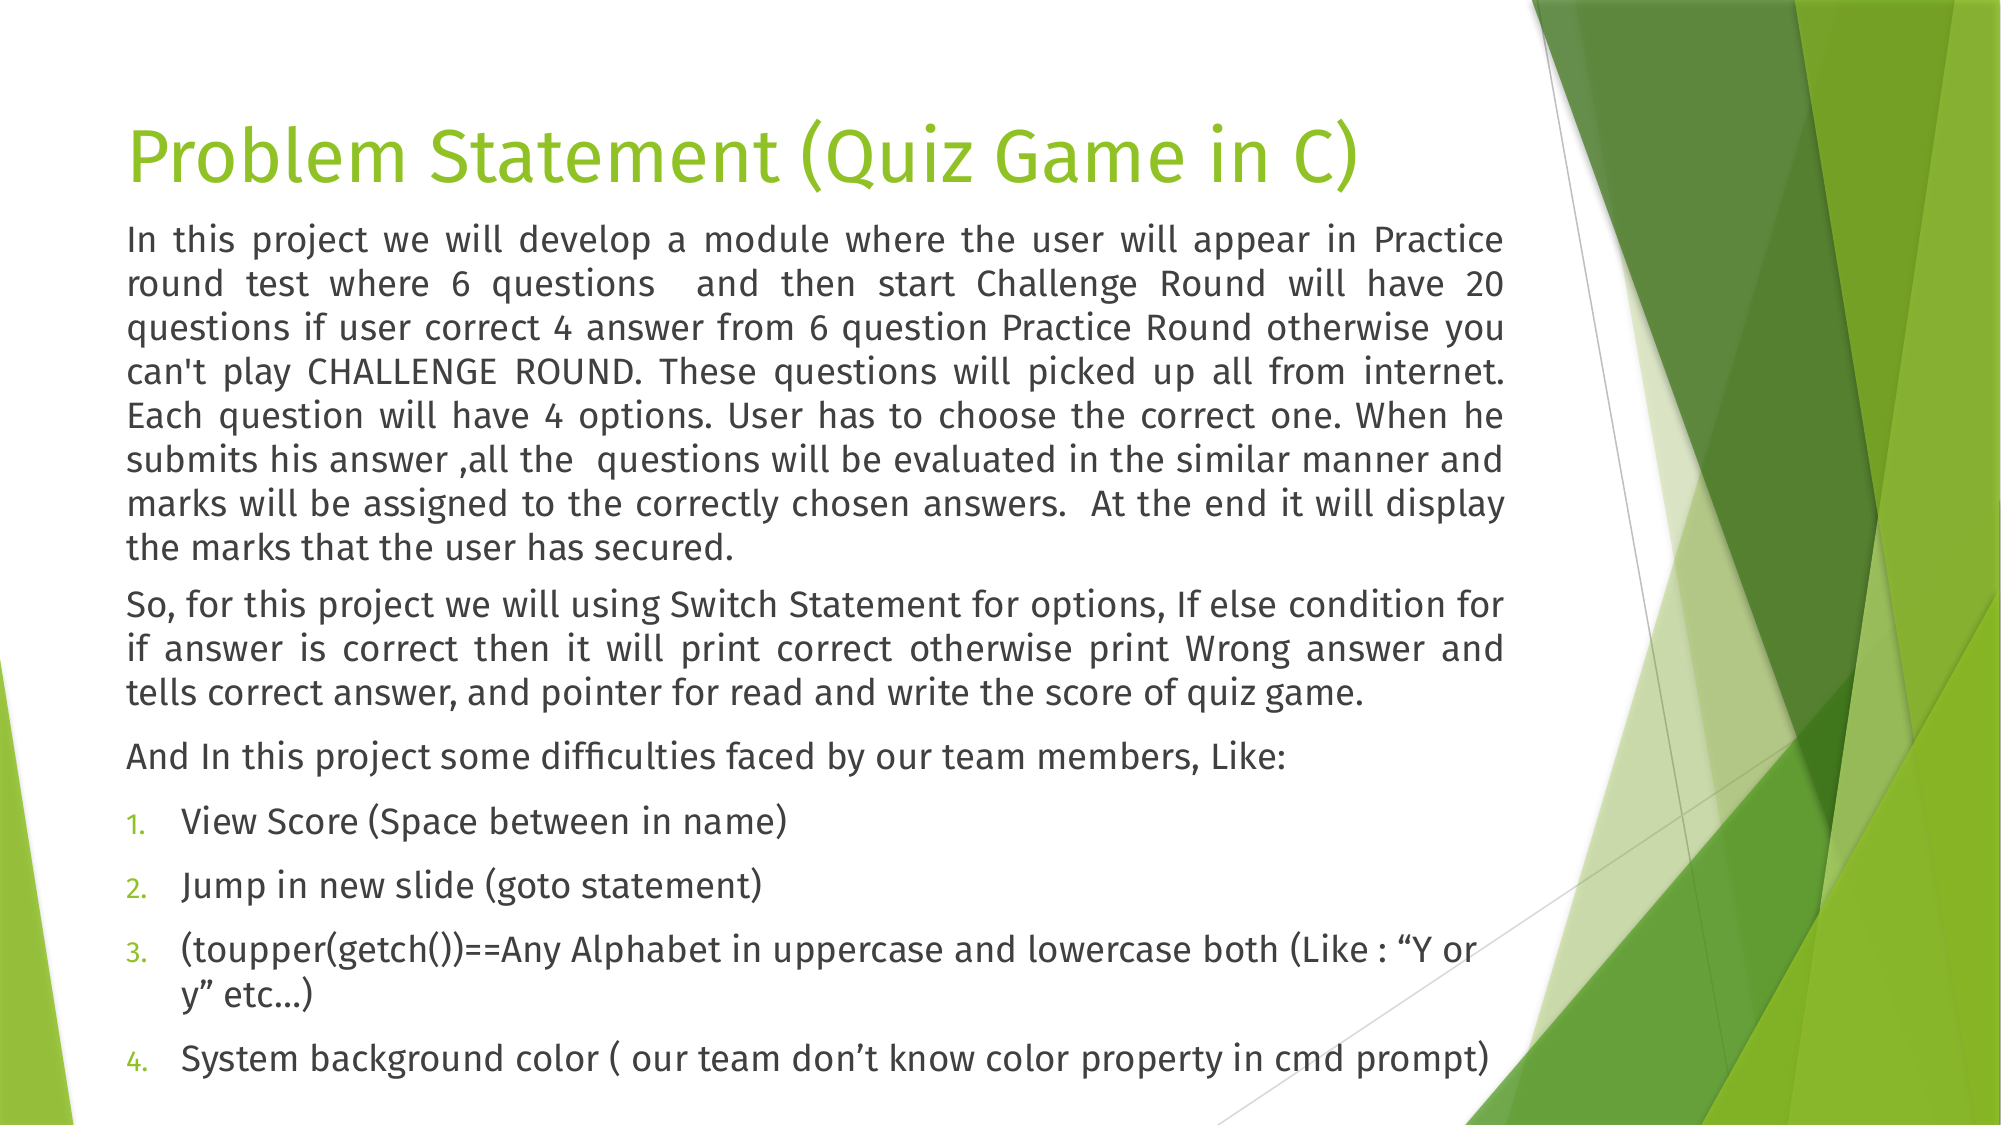

# Problem Statement (Quiz Game in C)
In this project we will develop a module where the user will appear in Practice round test where 6 questions  and then start Challenge Round will have 20 questions if user correct 4 answer from 6 question Practice Round otherwise you can't play CHALLENGE ROUND. These questions will picked up all from internet. Each question will have 4 options. User has to choose the correct one. When he submits his answer ,all the  questions will be evaluated in the similar manner and marks will be assigned to the correctly chosen answers.  At the end it will display the marks that the user has secured.
So, for this project we will using Switch Statement for options, If else condition for if answer is correct then it will print correct otherwise print Wrong answer and tells correct answer, and pointer for read and write the score of quiz game.
And In this project some difficulties faced by our team members, Like:
View Score (Space between in name)
Jump in new slide (goto statement)
(toupper(getch())==Any Alphabet in uppercase and lowercase both (Like : “Y or y” etc…)
System background color ( our team don’t know color property in cmd prompt)